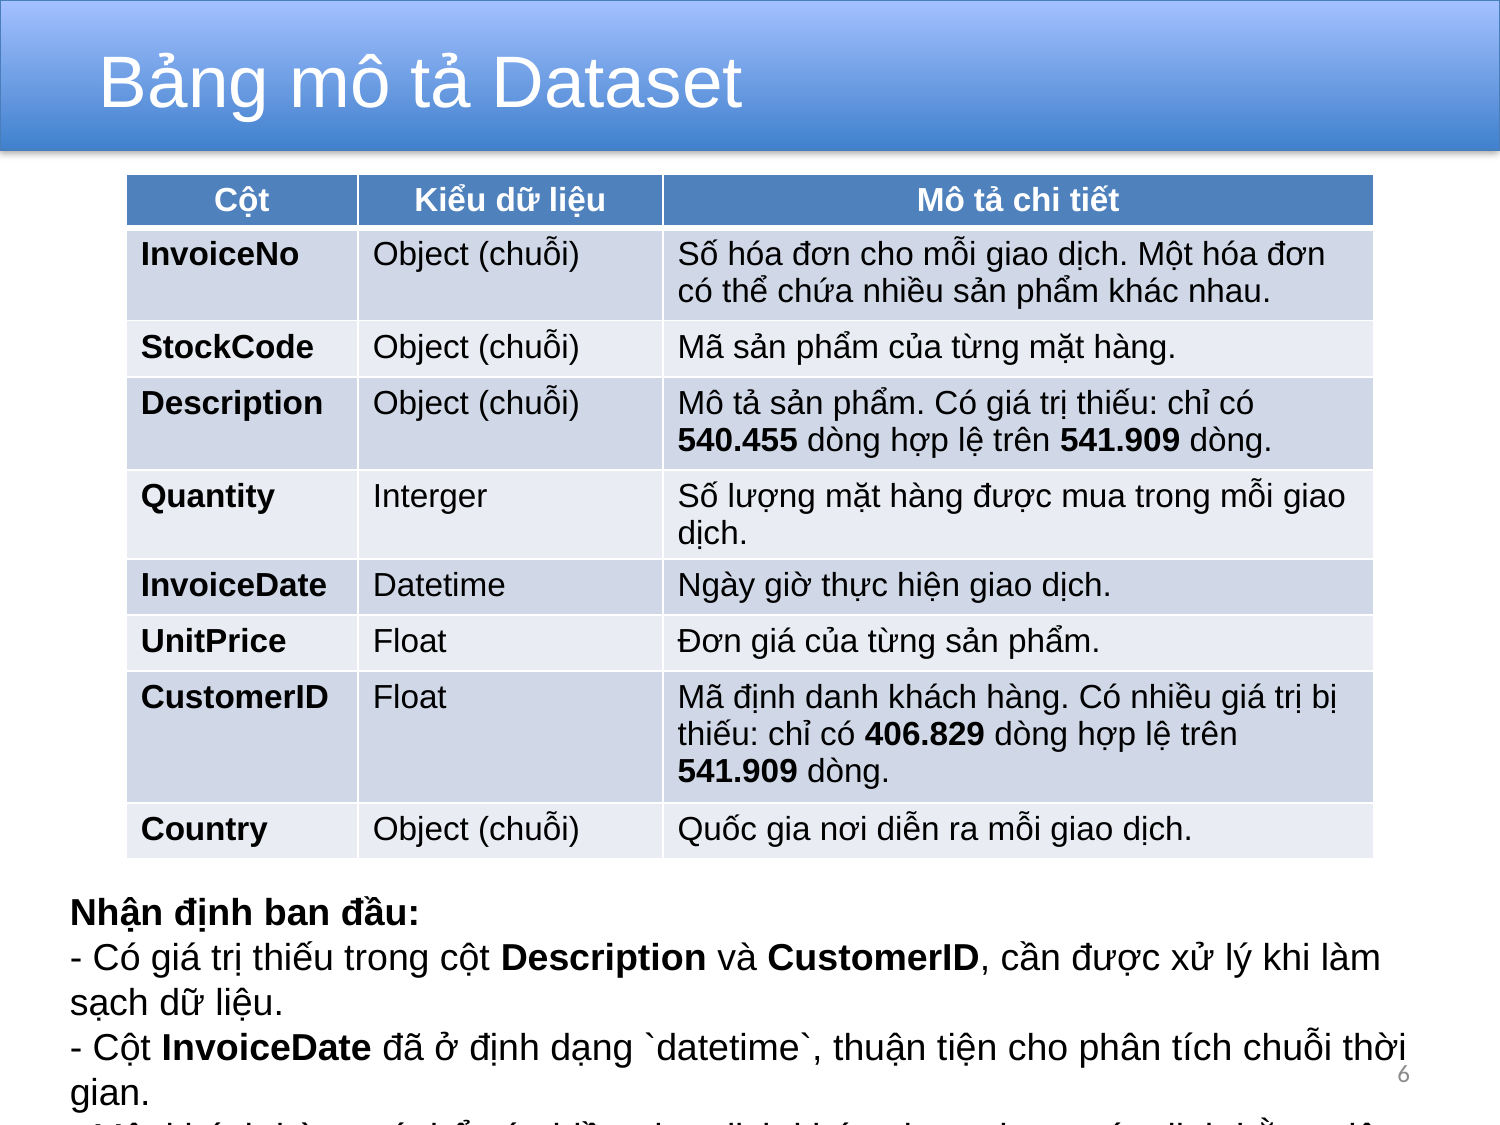

Bảng mô tả Dataset
| Cột | Kiểu dữ liệu | Mô tả chi tiết |
| --- | --- | --- |
| InvoiceNo | Object (chuỗi) | Số hóa đơn cho mỗi giao dịch. Một hóa đơn có thể chứa nhiều sản phẩm khác nhau. |
| StockCode | Object (chuỗi) | Mã sản phẩm của từng mặt hàng. |
| Description | Object (chuỗi) | Mô tả sản phẩm. Có giá trị thiếu: chỉ có 540.455 dòng hợp lệ trên 541.909 dòng. |
| Quantity | Interger | Số lượng mặt hàng được mua trong mỗi giao dịch. |
| InvoiceDate | Datetime | Ngày giờ thực hiện giao dịch. |
| UnitPrice | Float | Đơn giá của từng sản phẩm. |
| CustomerID | Float | Mã định danh khách hàng. Có nhiều giá trị bị thiếu: chỉ có 406.829 dòng hợp lệ trên 541.909 dòng. |
| Country | Object (chuỗi) | Quốc gia nơi diễn ra mỗi giao dịch. |
Nhận định ban đầu:
- Có giá trị thiếu trong cột Description và CustomerID, cần được xử lý khi làm sạch dữ liệu.
- Cột InvoiceDate đã ở định dạng `datetime`, thuận tiện cho phân tích chuỗi thời gian.
- Một khách hàng có thể có nhiều giao dịch khác nhau, được xác định bằng việc lặp lại CustomerID trong nhiều dòng.
6